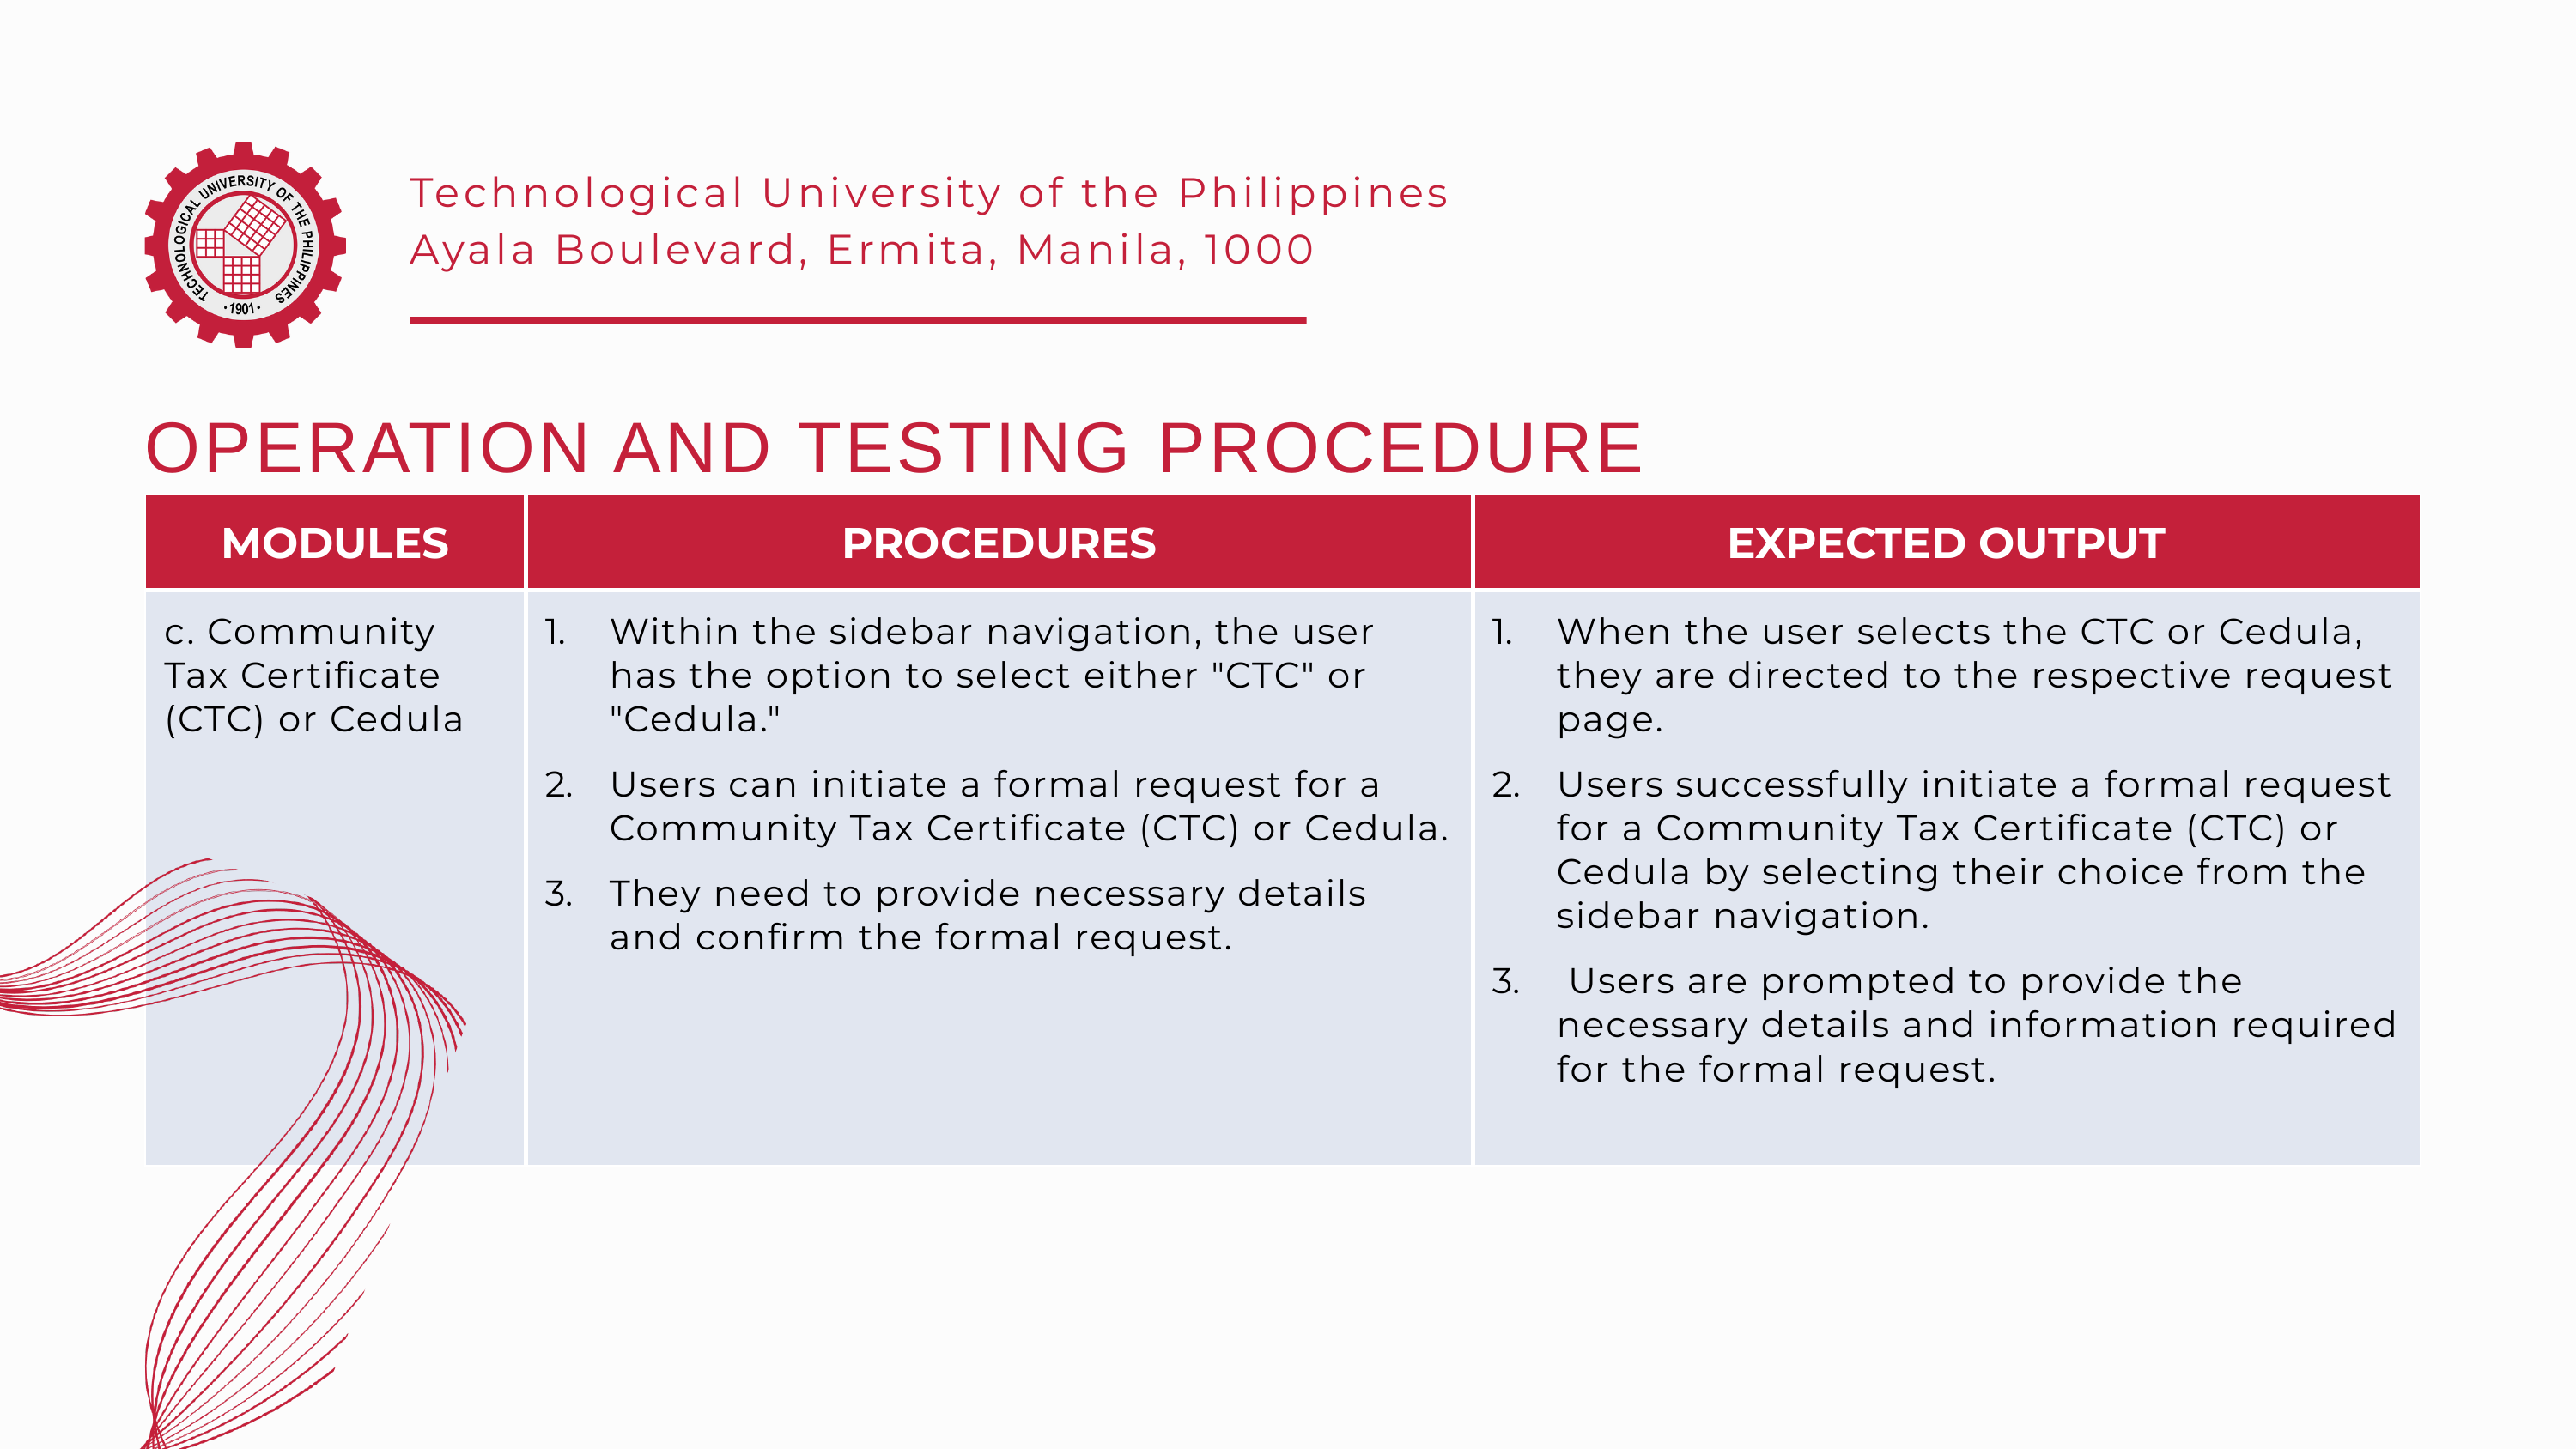

Technological University of the Philippines
Ayala Boulevard, Ermita, Manila, 1000

OPERATION AND TESTING PROCEDURE
| MODULES | PROCEDURES | EXPECTED OUTPUT |
| --- | --- | --- |
| c. Community Tax Certificate (CTC) or Cedula | Within the sidebar navigation, the user has the option to select either "CTC" or "Cedula." Users can initiate a formal request for a Community Tax Certificate (CTC) or Cedula. They need to provide necessary details and confirm the formal request. | When the user selects the CTC or Cedula, they are directed to the respective request page. Users successfully initiate a formal request for a Community Tax Certificate (CTC) or Cedula by selecting their choice from the sidebar navigation. Users are prompted to provide the necessary details and information required for the formal request. |